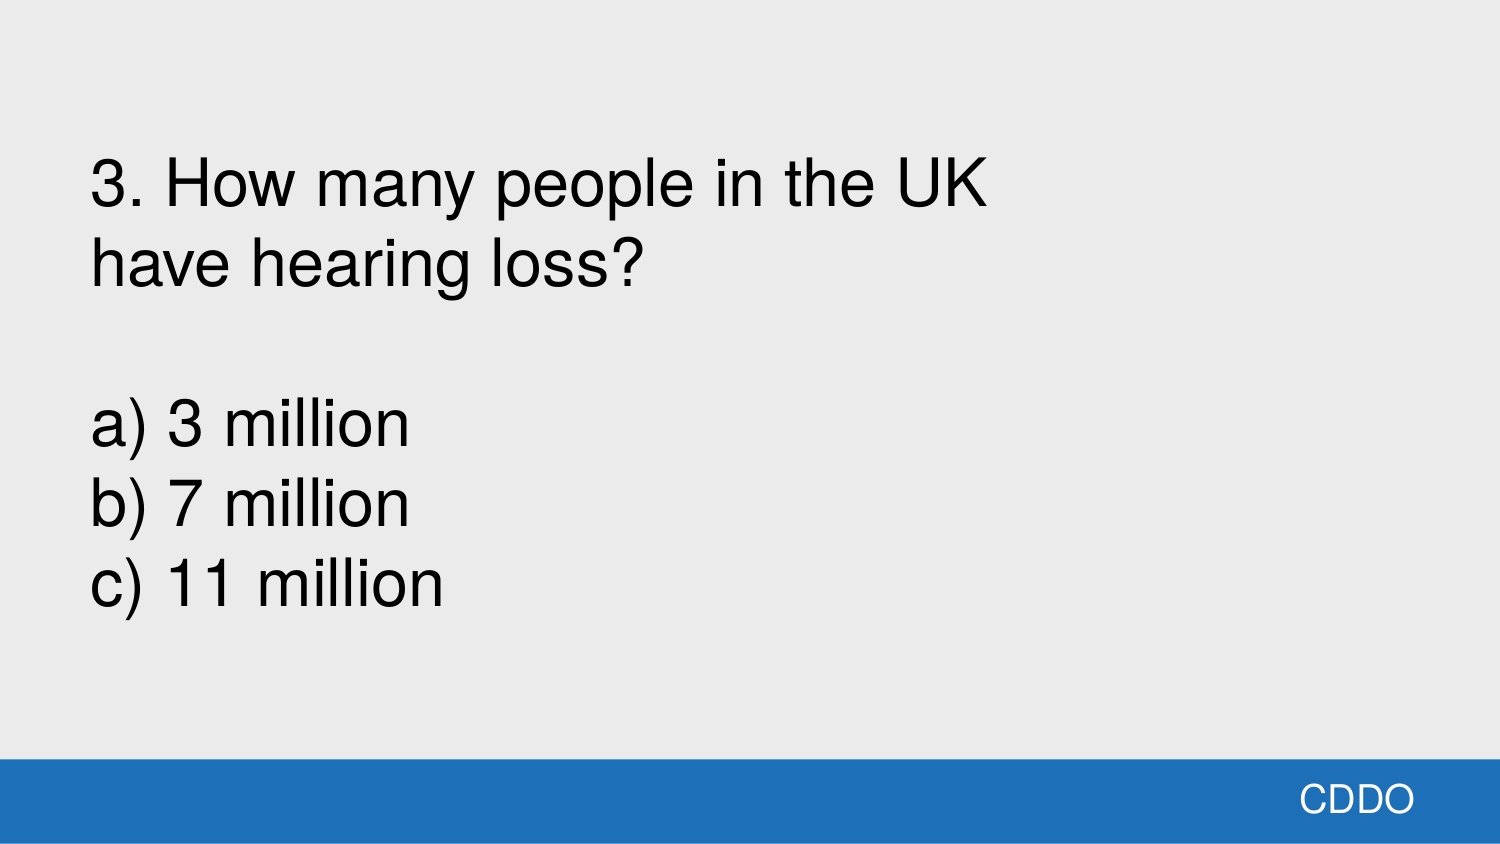

3. How many people in the UK
have hearing loss?

a) 3 million
b) 7 million
c) 11 million